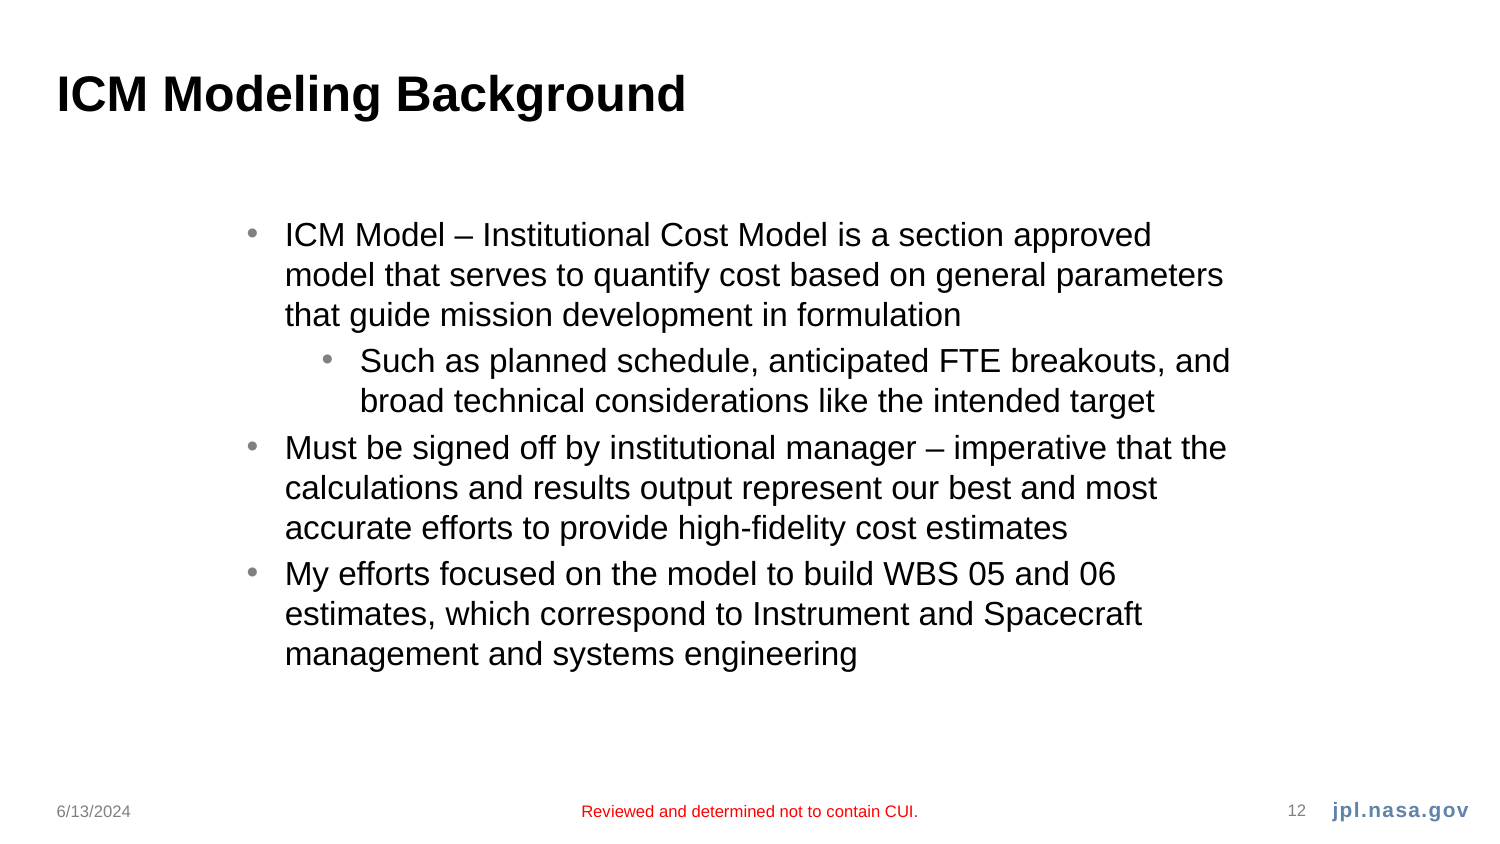

# ICM Modeling Background
ICM Model – Institutional Cost Model is a section approved model that serves to quantify cost based on general parameters that guide mission development in formulation
Such as planned schedule, anticipated FTE breakouts, and broad technical considerations like the intended target
Must be signed off by institutional manager – imperative that the calculations and results output represent our best and most accurate efforts to provide high-fidelity cost estimates
My efforts focused on the model to build WBS 05 and 06 estimates, which correspond to Instrument and Spacecraft management and systems engineering

6/13/2024
Reviewed and determined not to contain CUI.
12